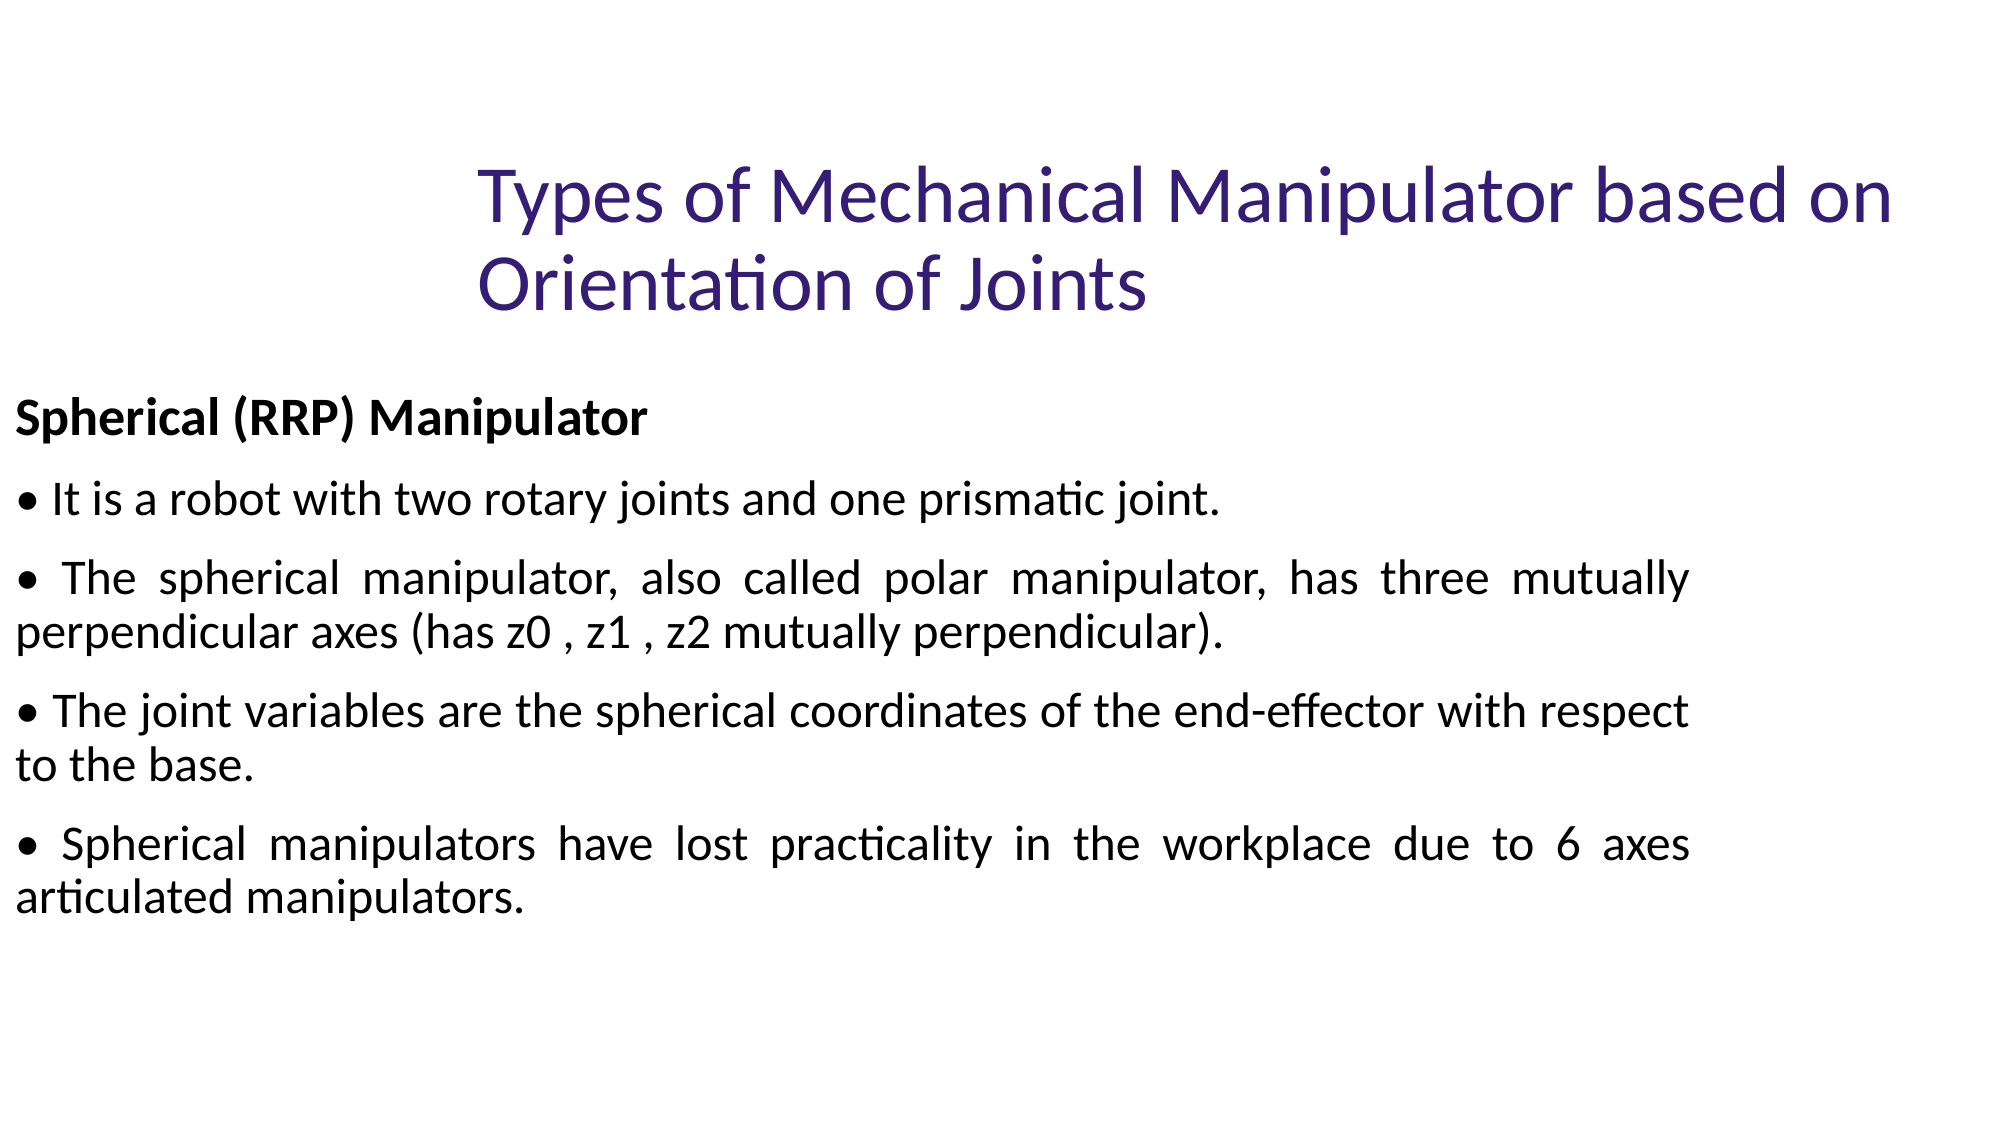

Types of Mechanical Manipulator based on Orientation of Joints
Spherical (RRP) Manipulator
• It is a robot with two rotary joints and one prismatic joint.
• The spherical manipulator, also called polar manipulator, has three mutually perpendicular axes (has z0 , z1 , z2 mutually perpendicular).
• The joint variables are the spherical coordinates of the end-effector with respect to the base.
• Spherical manipulators have lost practicality in the workplace due to 6 axes articulated manipulators.